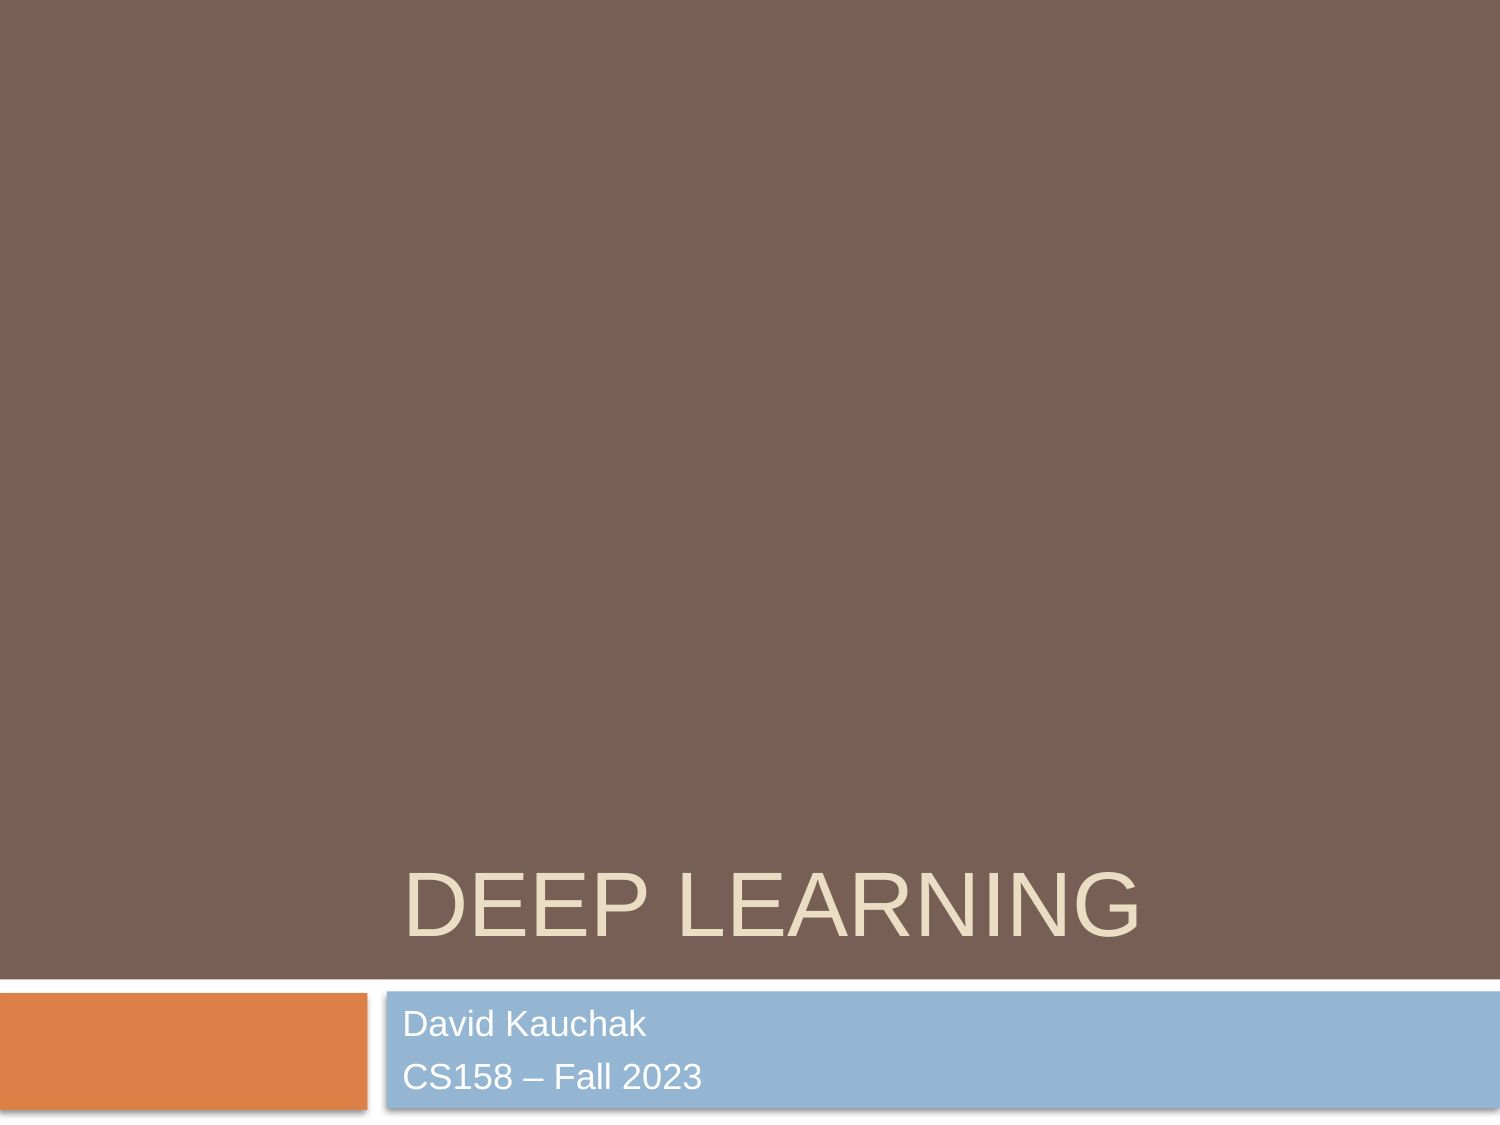

# deep learning
David Kauchak
CS158 – Fall 2023